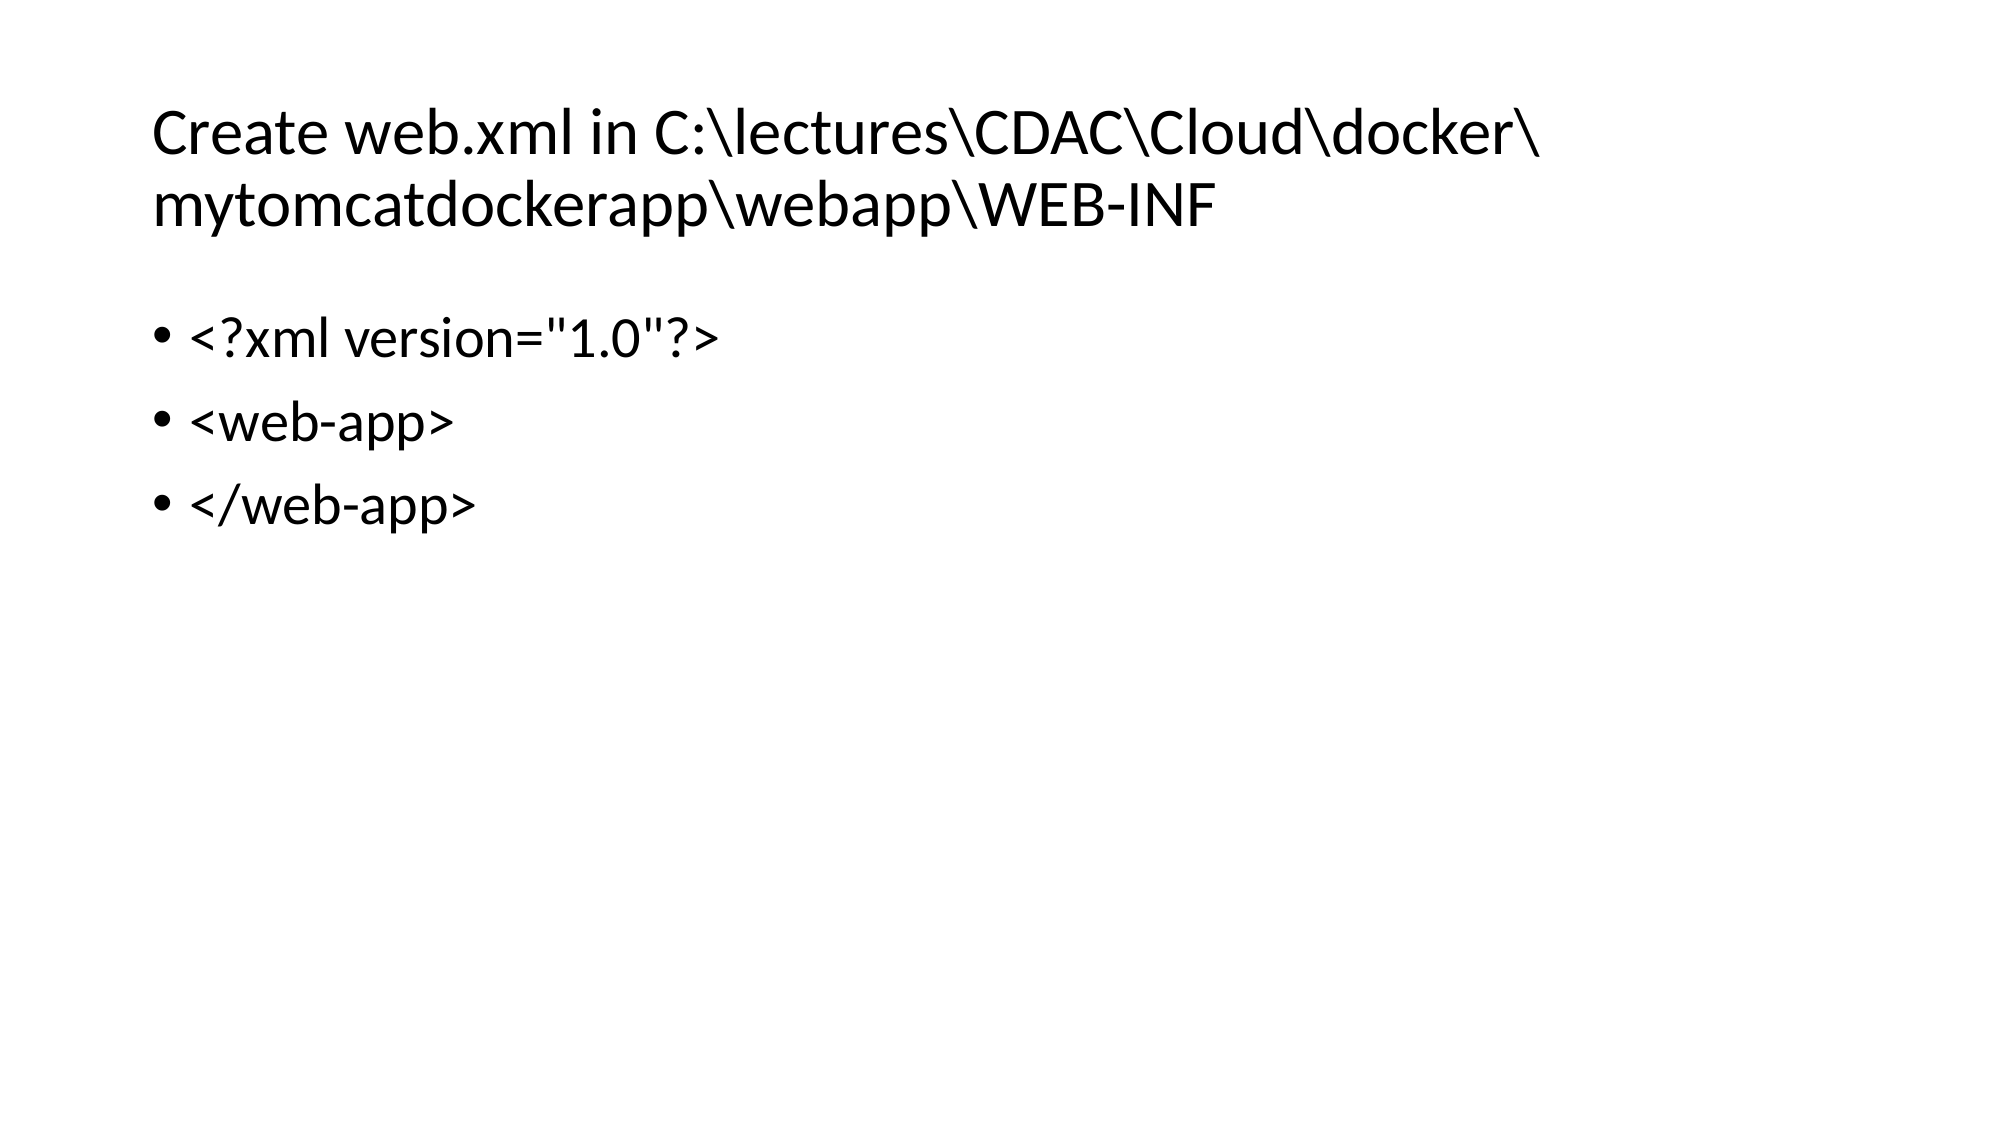

# Create web.xml in C:\lectures\CDAC\Cloud\docker\mytomcatdockerapp\webapp\WEB-INF
<?xml version="1.0"?>
<web-app>
</web-app>